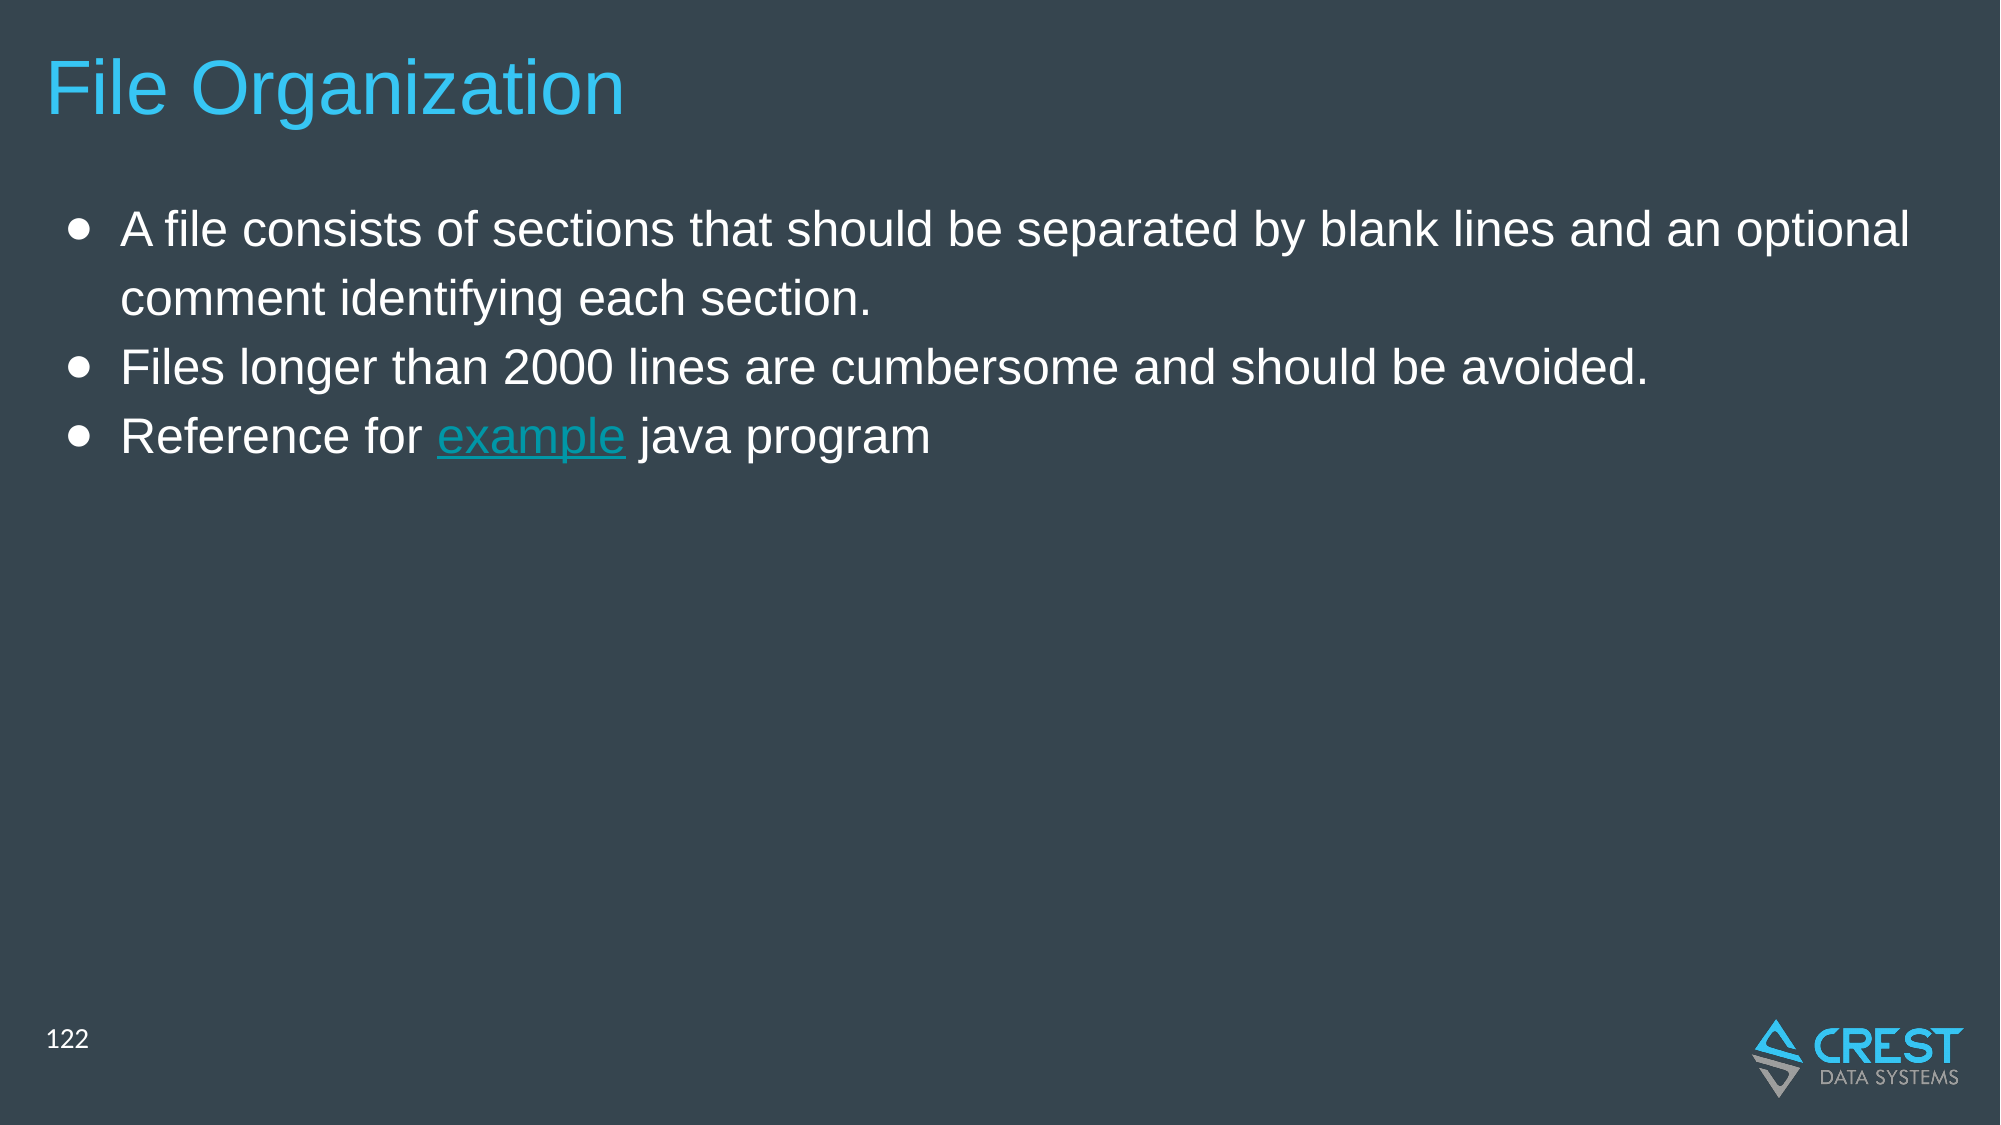

# File Organization
A file consists of sections that should be separated by blank lines and an optional comment identifying each section.
Files longer than 2000 lines are cumbersome and should be avoided.
Reference for example java program
122